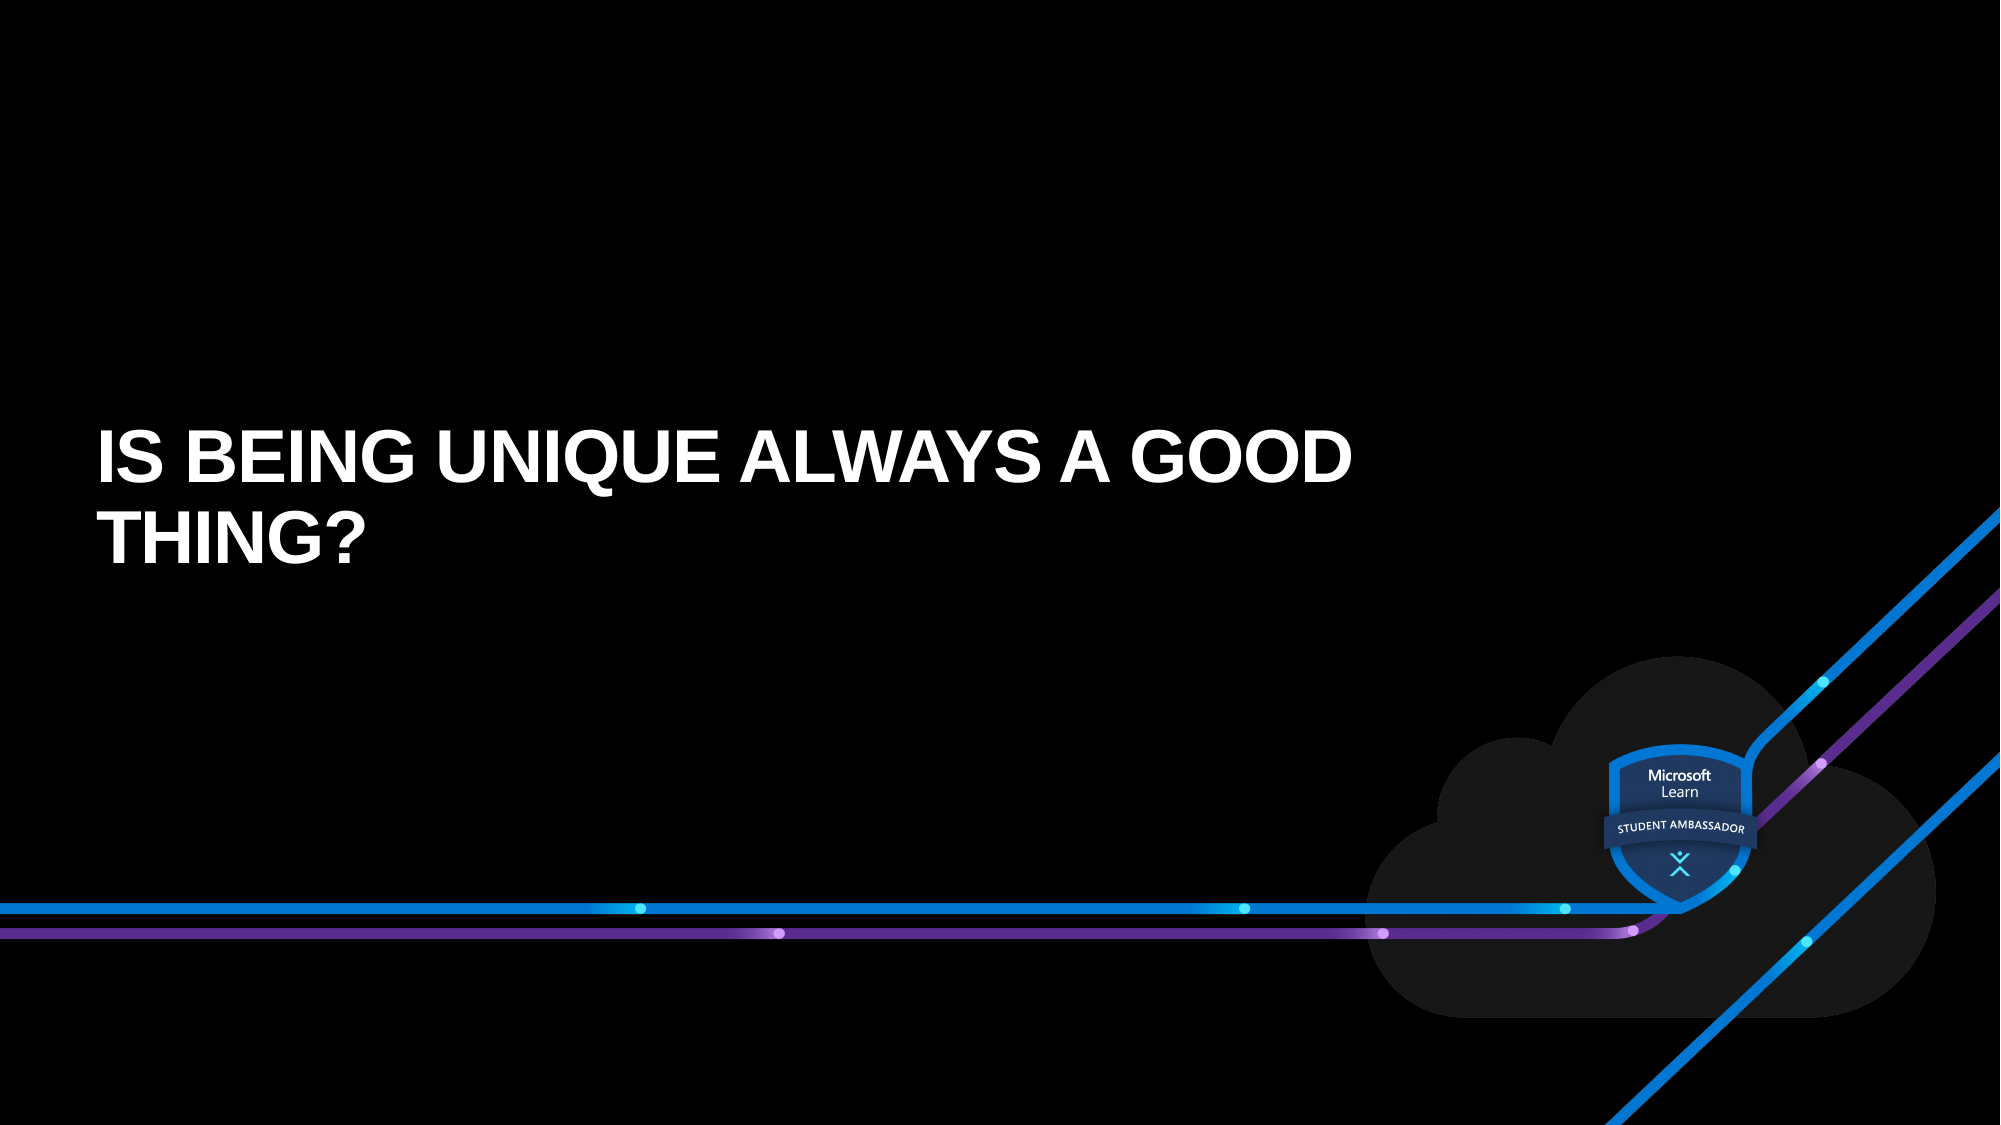

# Is being unique always a good thing?